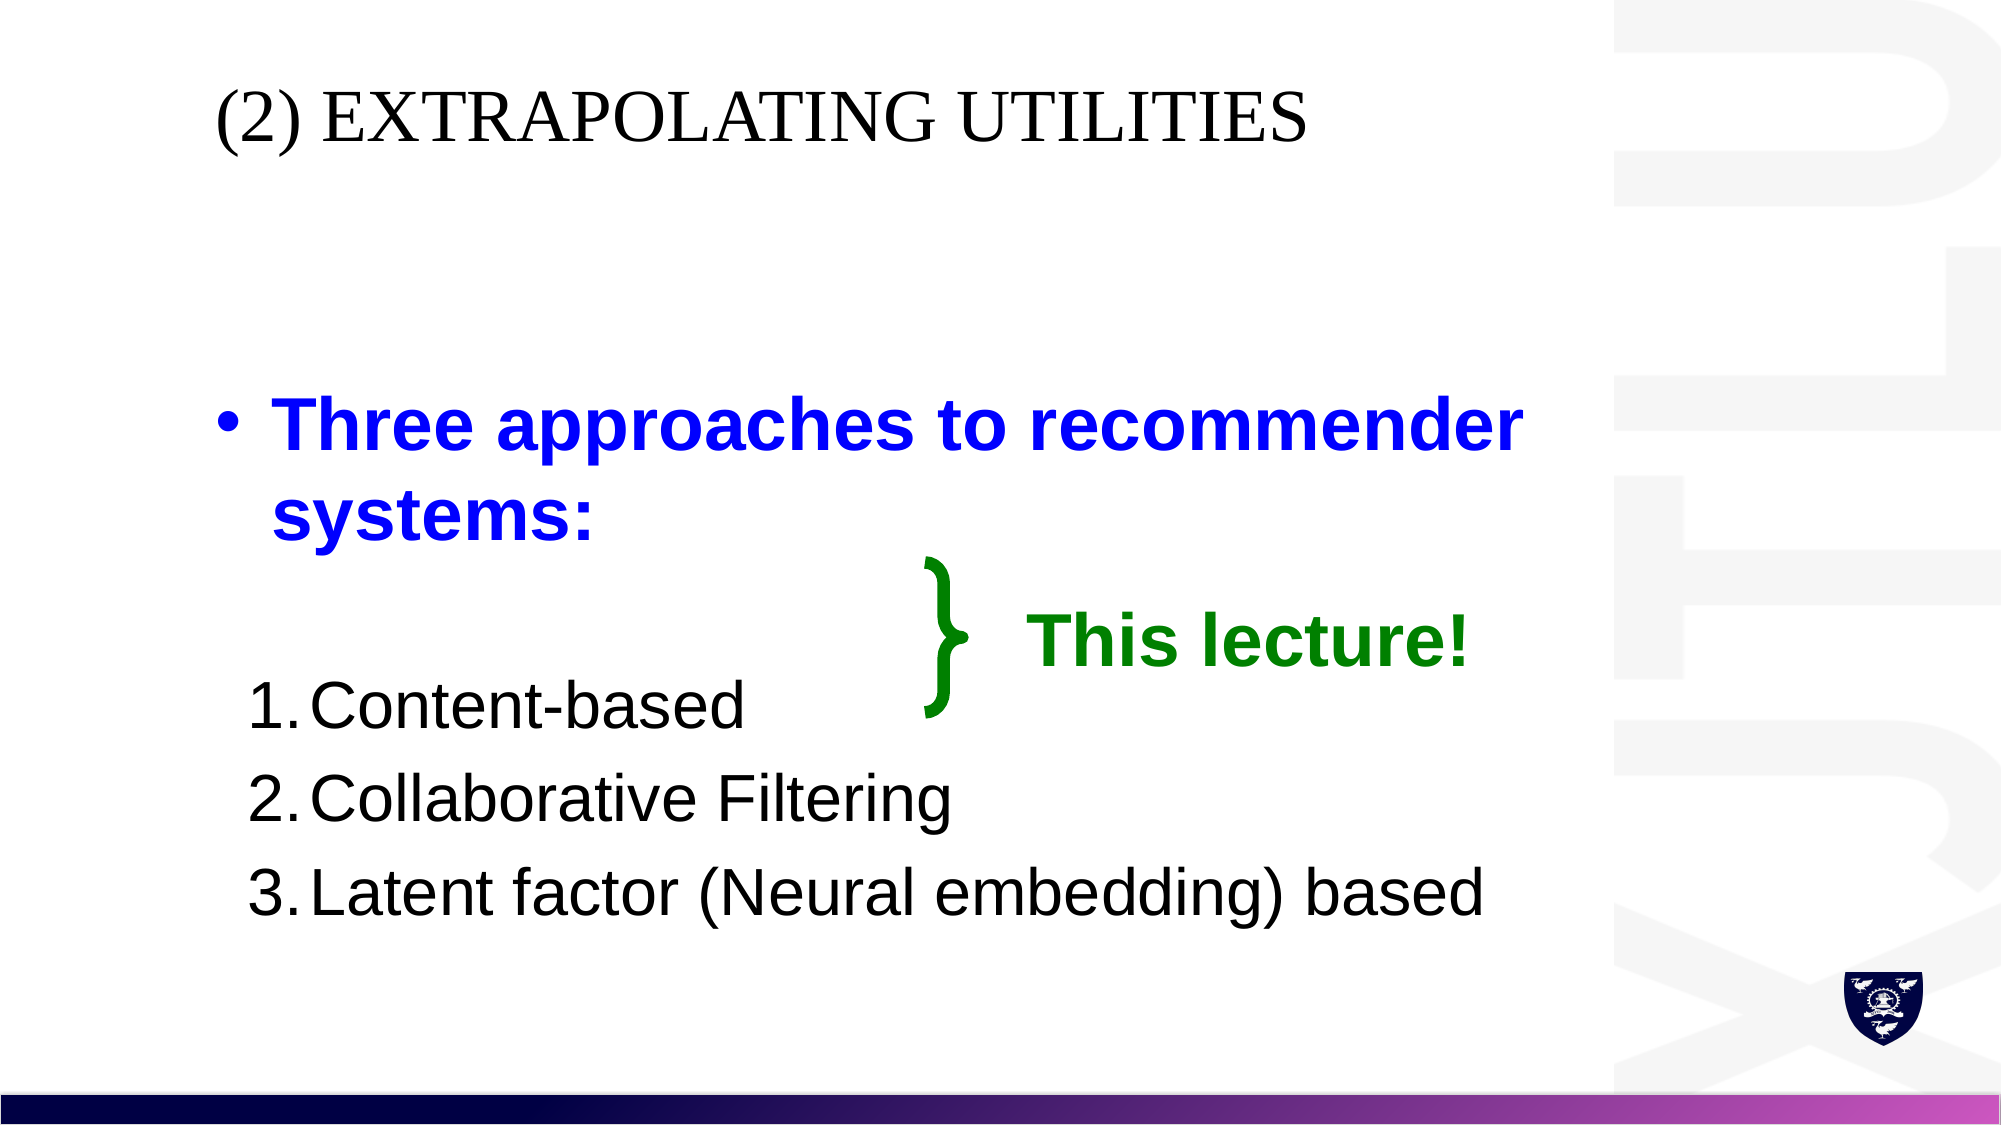

# (2) Extrapolating Utilities

Three approaches to recommender systems:

Content-based
Collaborative Filtering
Latent factor (Neural embedding) based

This lecture!

12